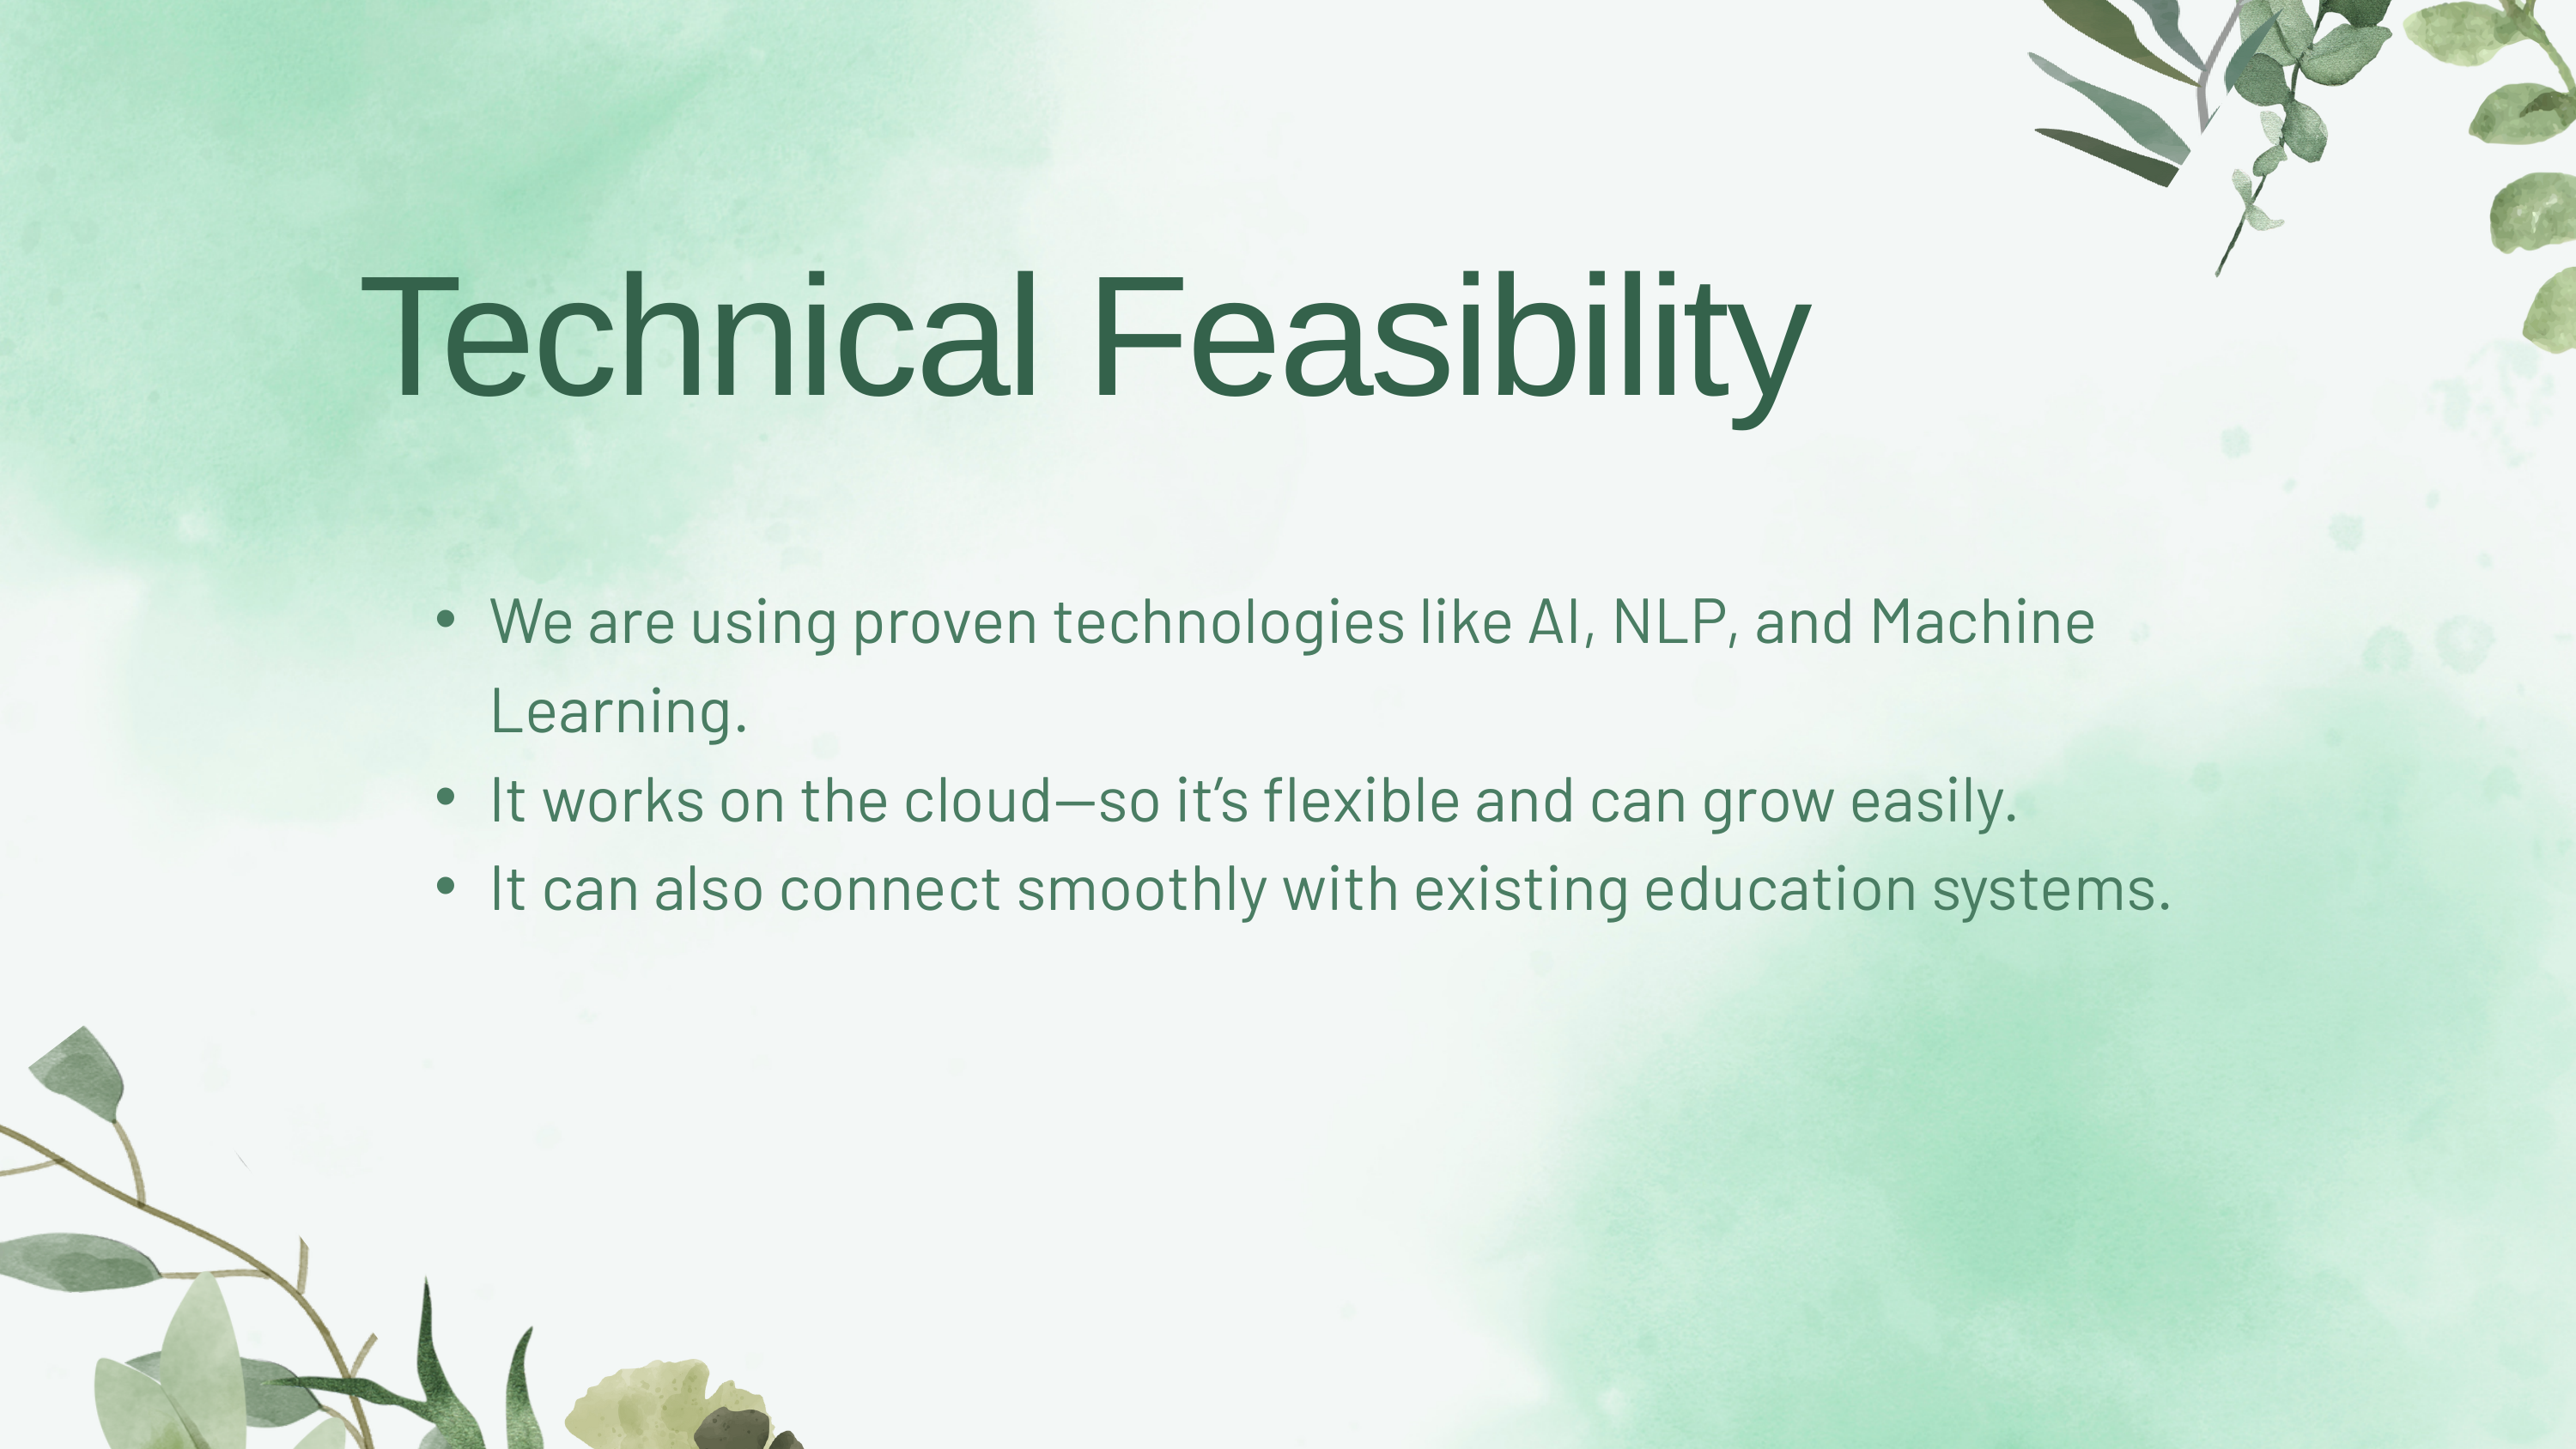

Technical Feasibility
We are using proven technologies like AI, NLP, and Machine Learning.
It works on the cloud—so it’s flexible and can grow easily.
It can also connect smoothly with existing education systems.